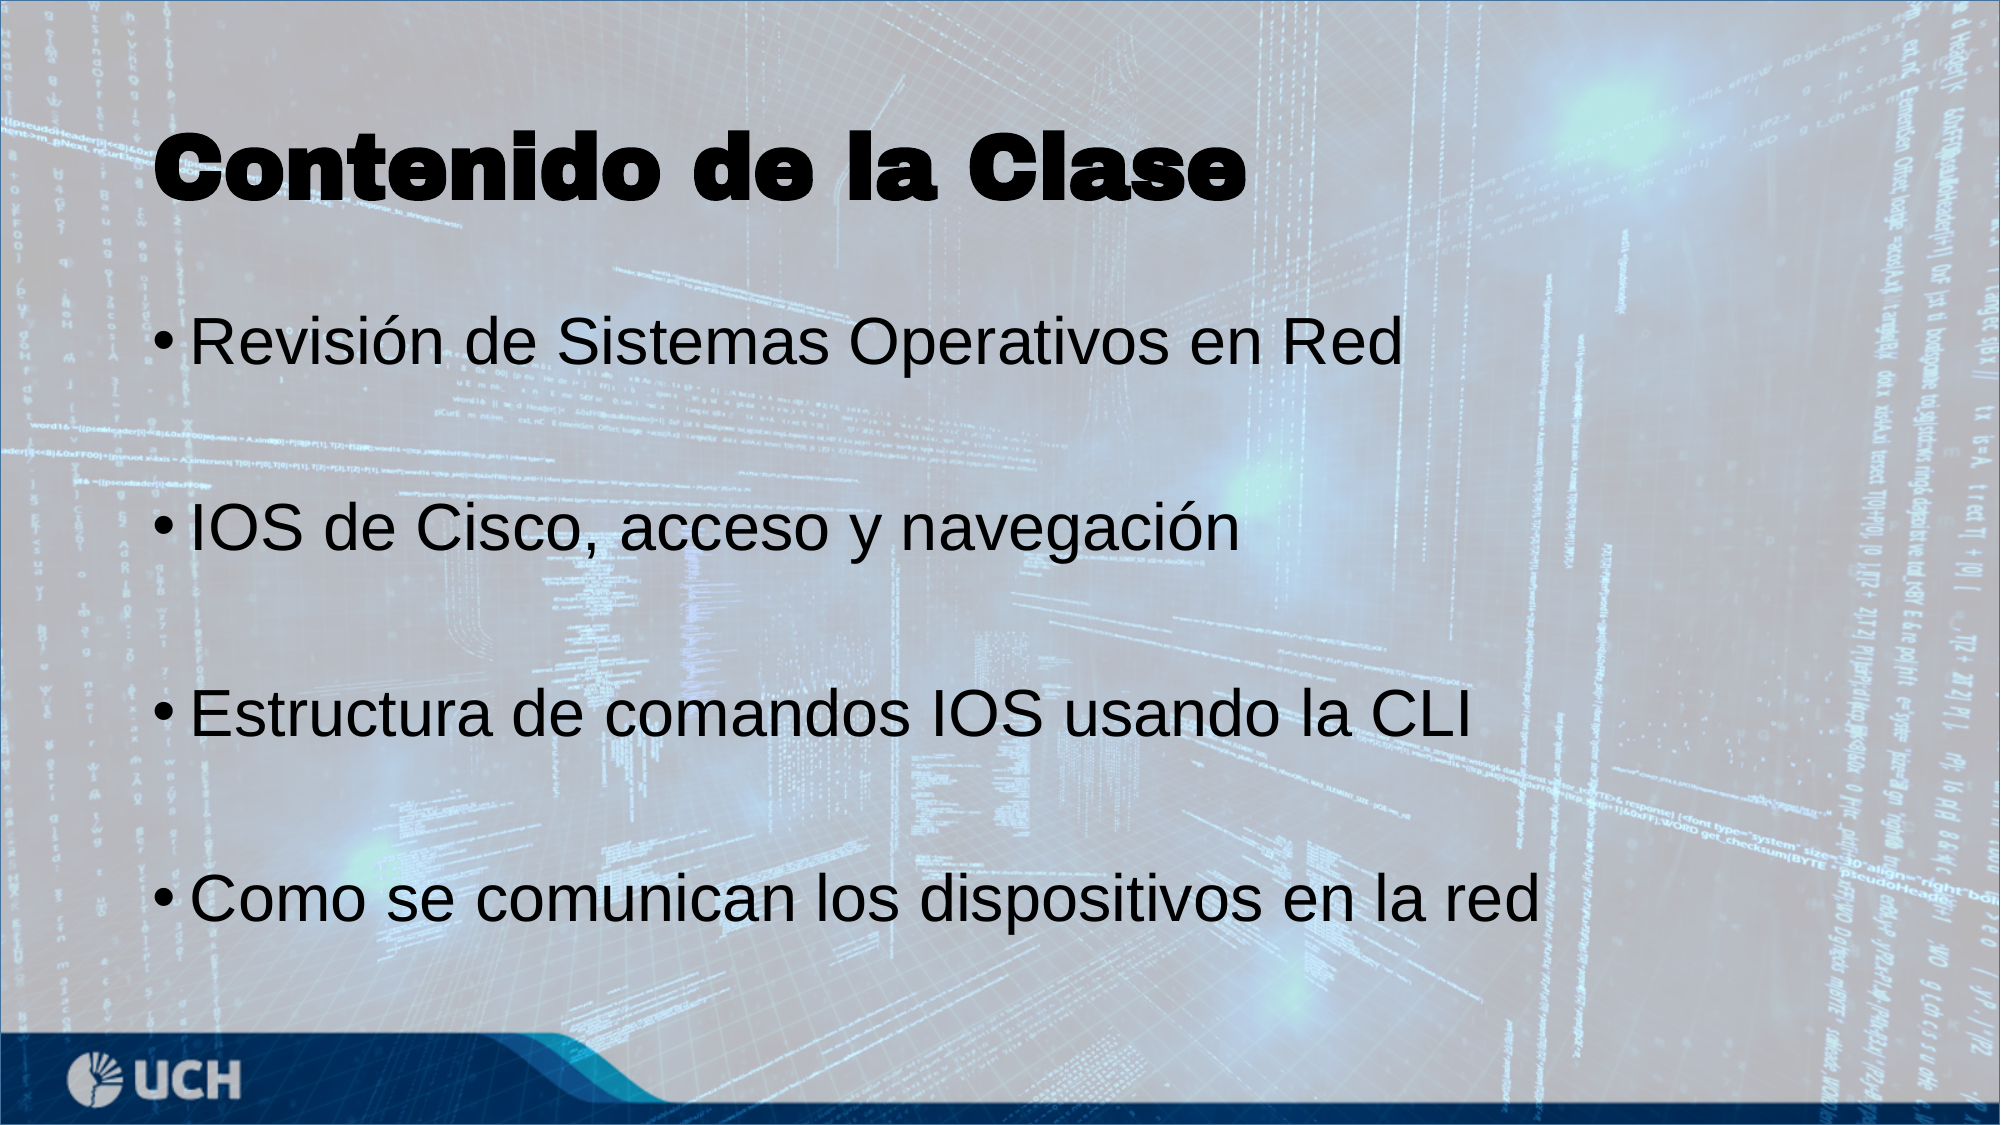

# Contenido de la Clase
Revisión de Sistemas Operativos en Red

IOS de Cisco, acceso y navegación

Estructura de comandos IOS usando la CLI

Como se comunican los dispositivos en la red